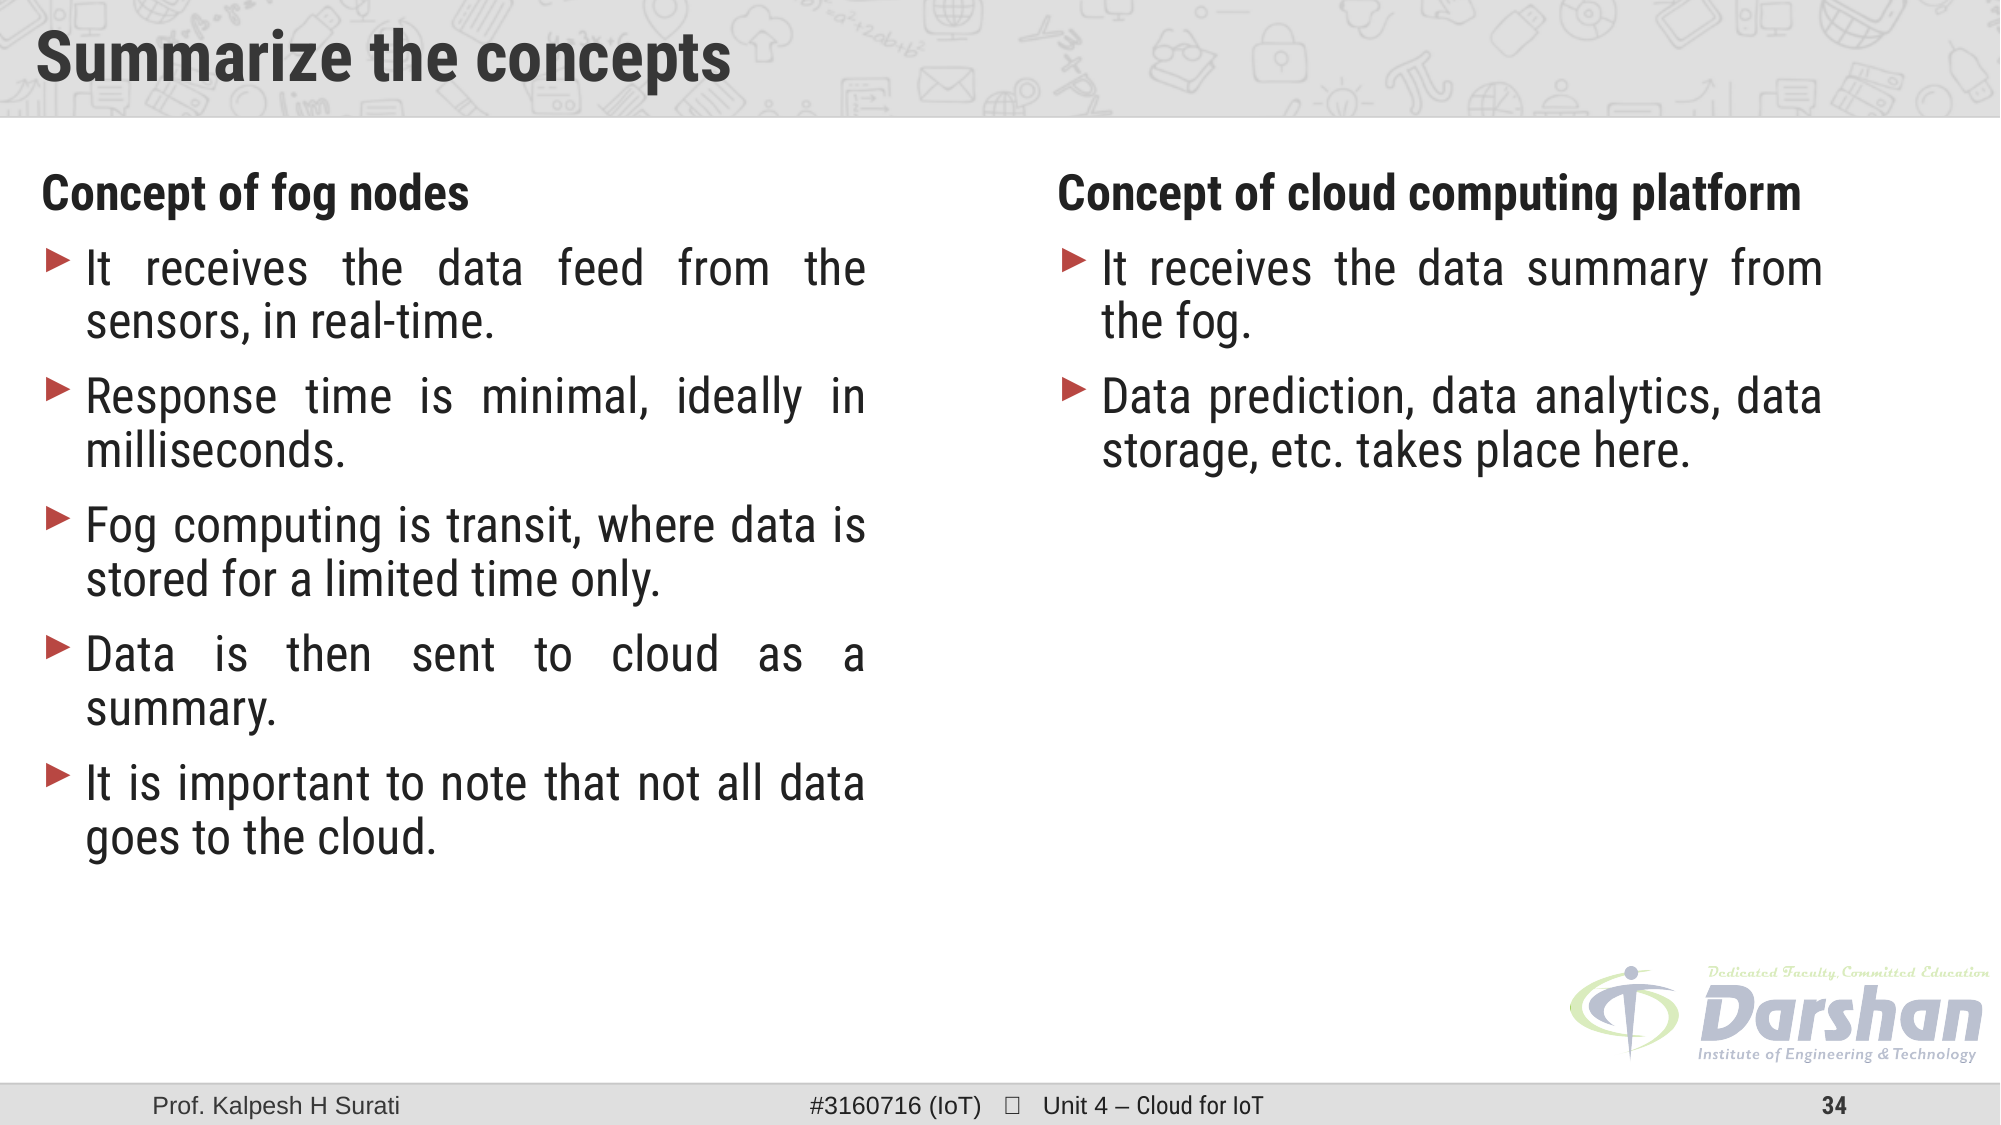

# Summarize the concepts
Concept of fog nodes
It receives the data feed from the sensors, in real-time.
Response time is minimal, ideally in milliseconds.
Fog computing is transit, where data is stored for a limited time only.
Data is then sent to cloud as a summary.
It is important to note that not all data goes to the cloud.
Concept of cloud computing platform
It receives the data summary from the fog.
Data prediction, data analytics, data storage, etc. takes place here.